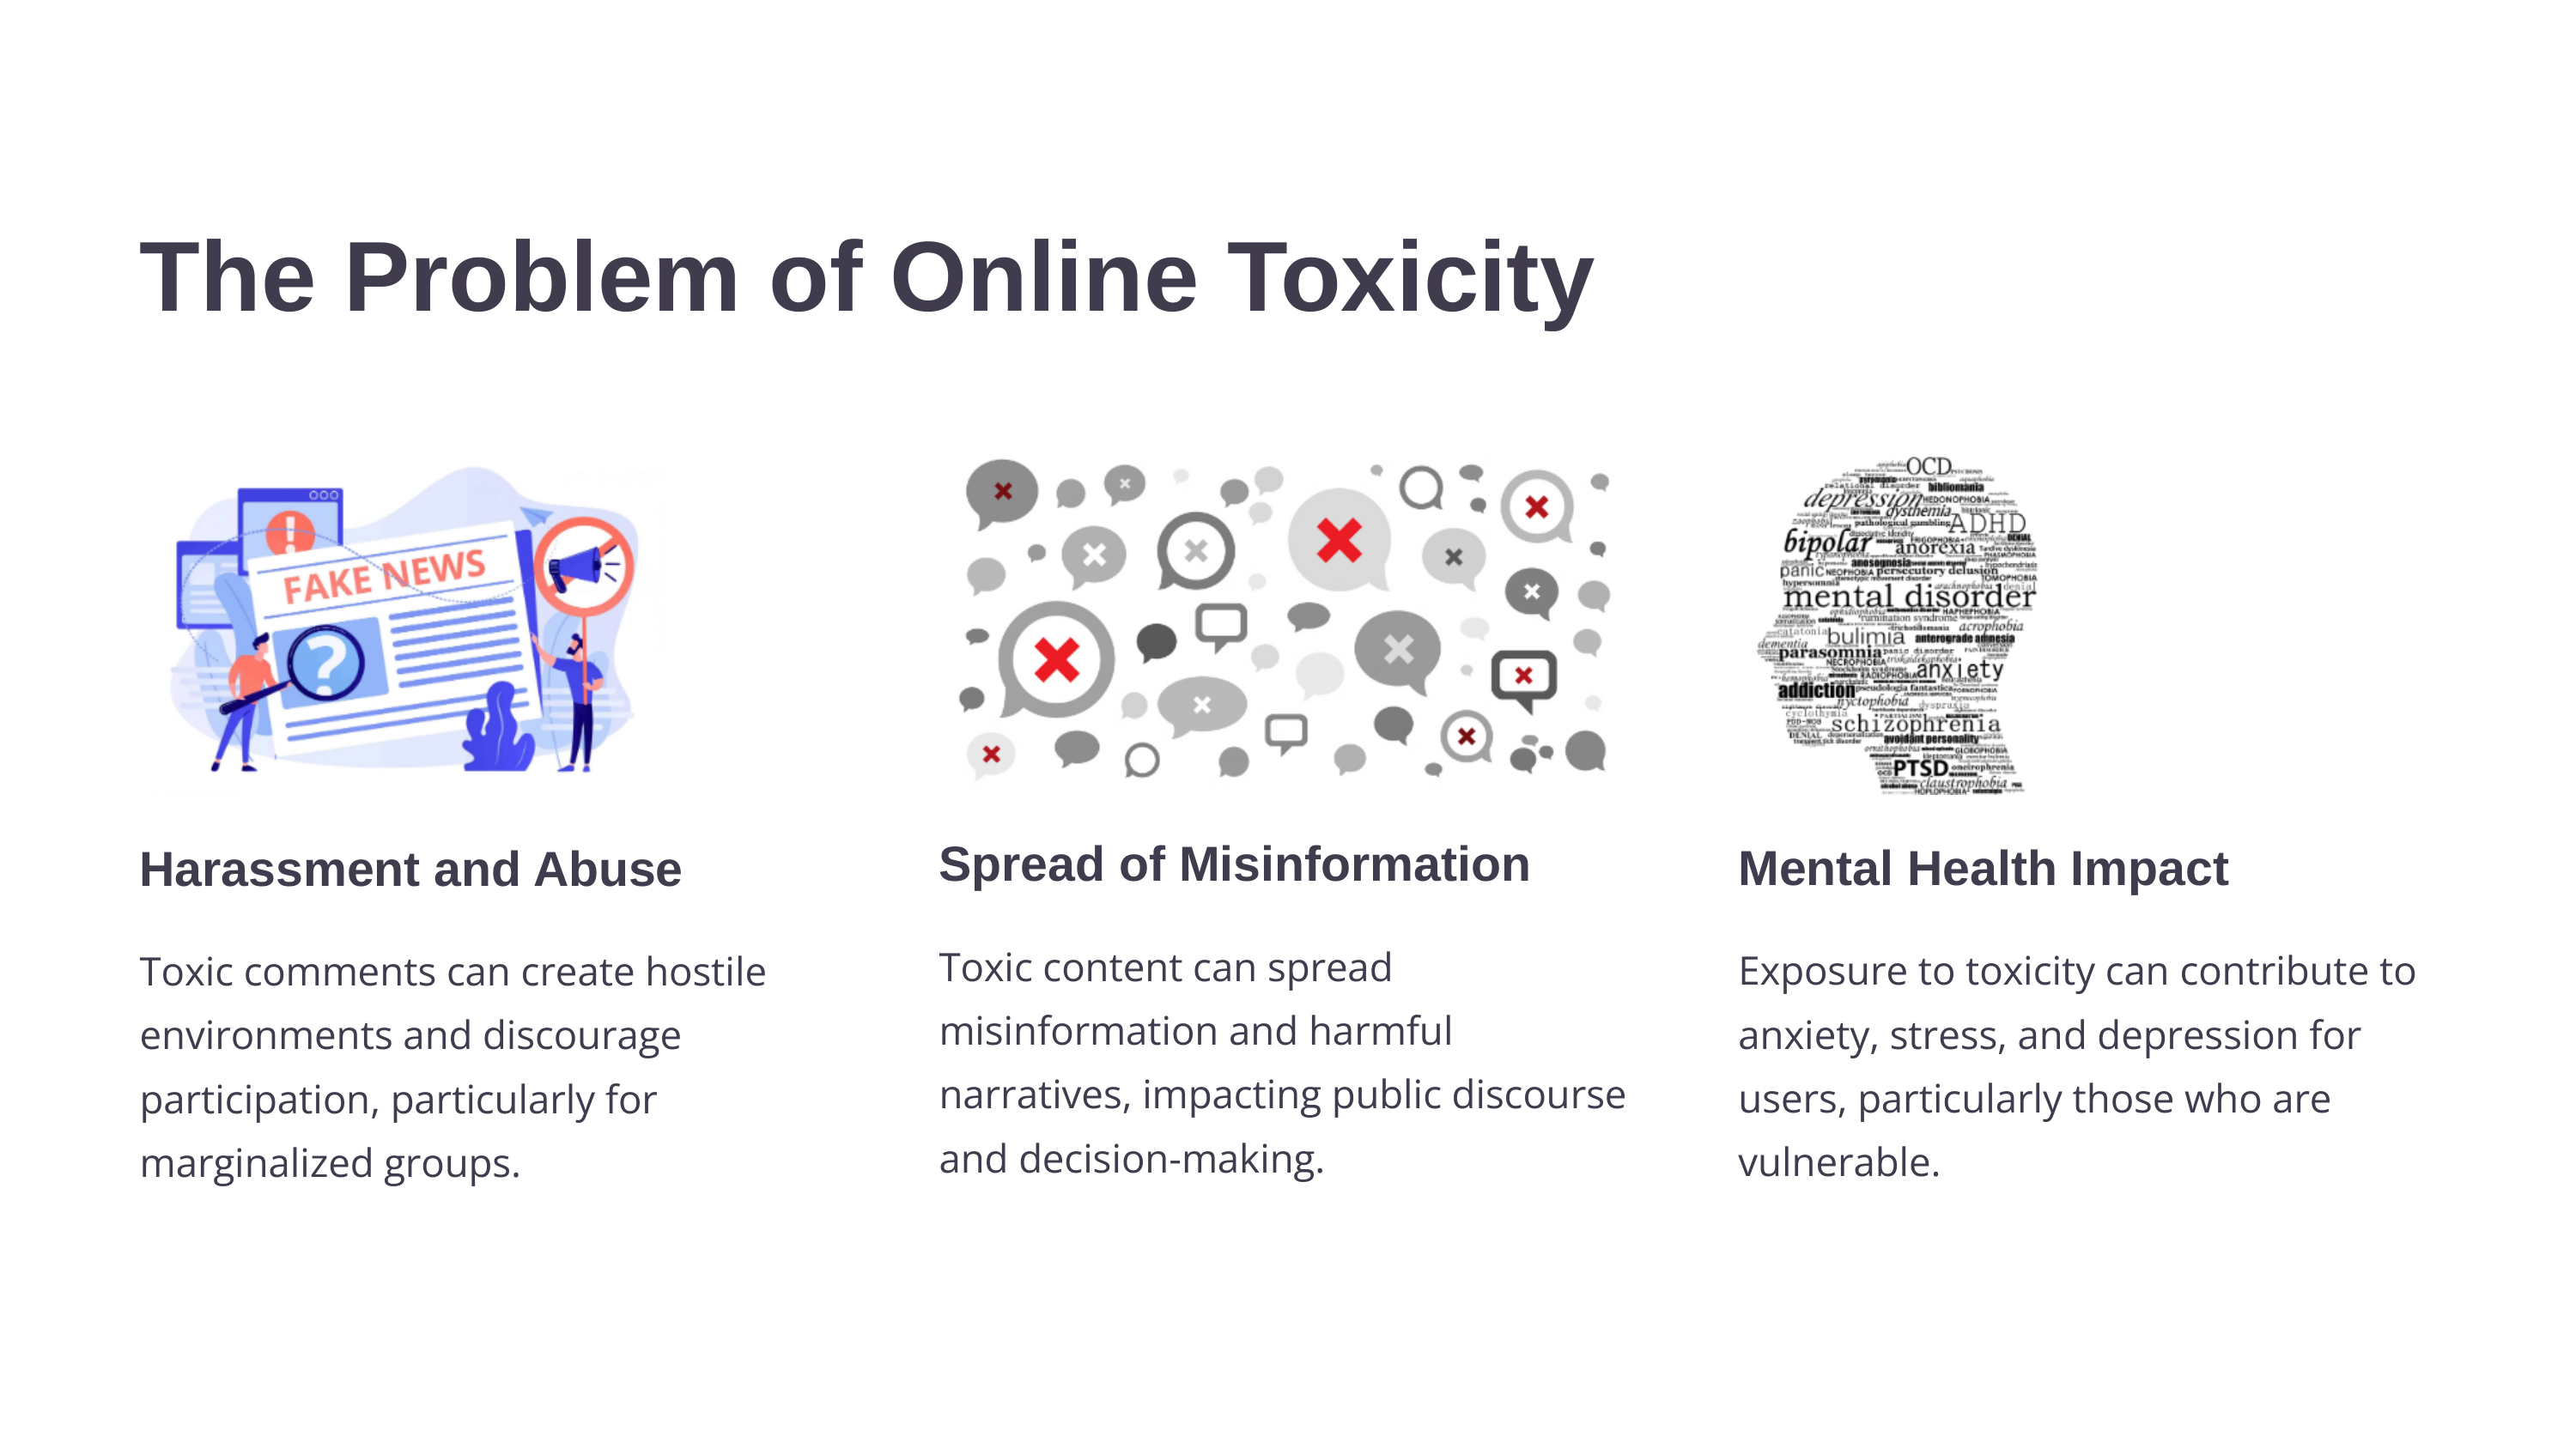

The Problem of Online Toxicity

Spread of Misinformation
Mental Health Impact
Harassment and Abuse
Toxic content can spread misinformation and harmful narratives, impacting public discourse and decision-making.
Exposure to toxicity can contribute to anxiety, stress, and depression for users, particularly those who are vulnerable.
Toxic comments can create hostile environments and discourage participation, particularly for marginalized groups.